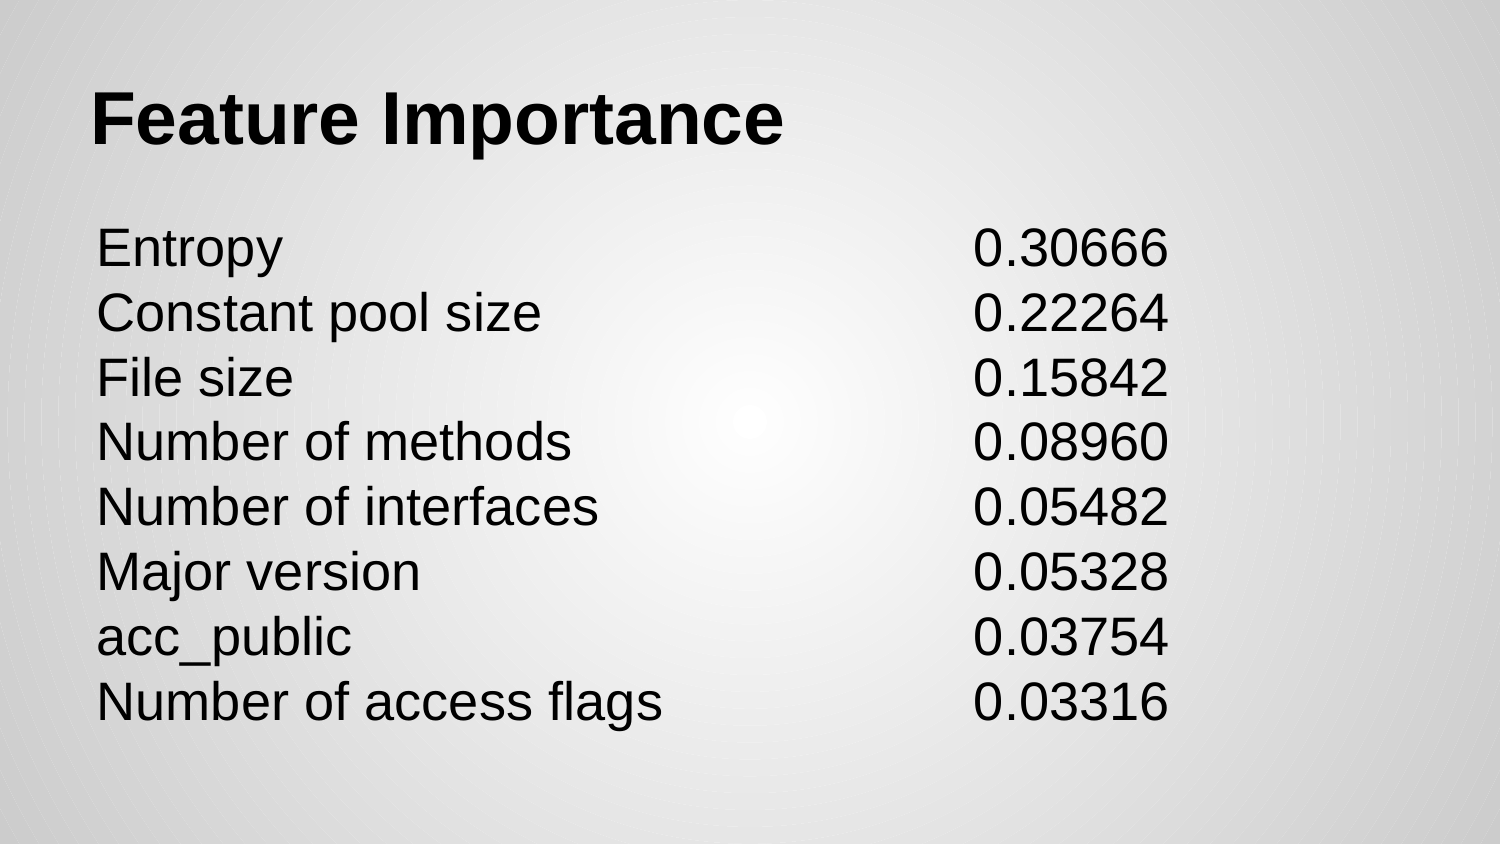

# Feature Importance
Entropy
Constant pool size
File size
Number of methods
Number of interfaces
Major version
acc_public
Number of access flags

0.30666
0.22264
0.15842
0.08960
0.05482
0.05328
0.03754
0.03316